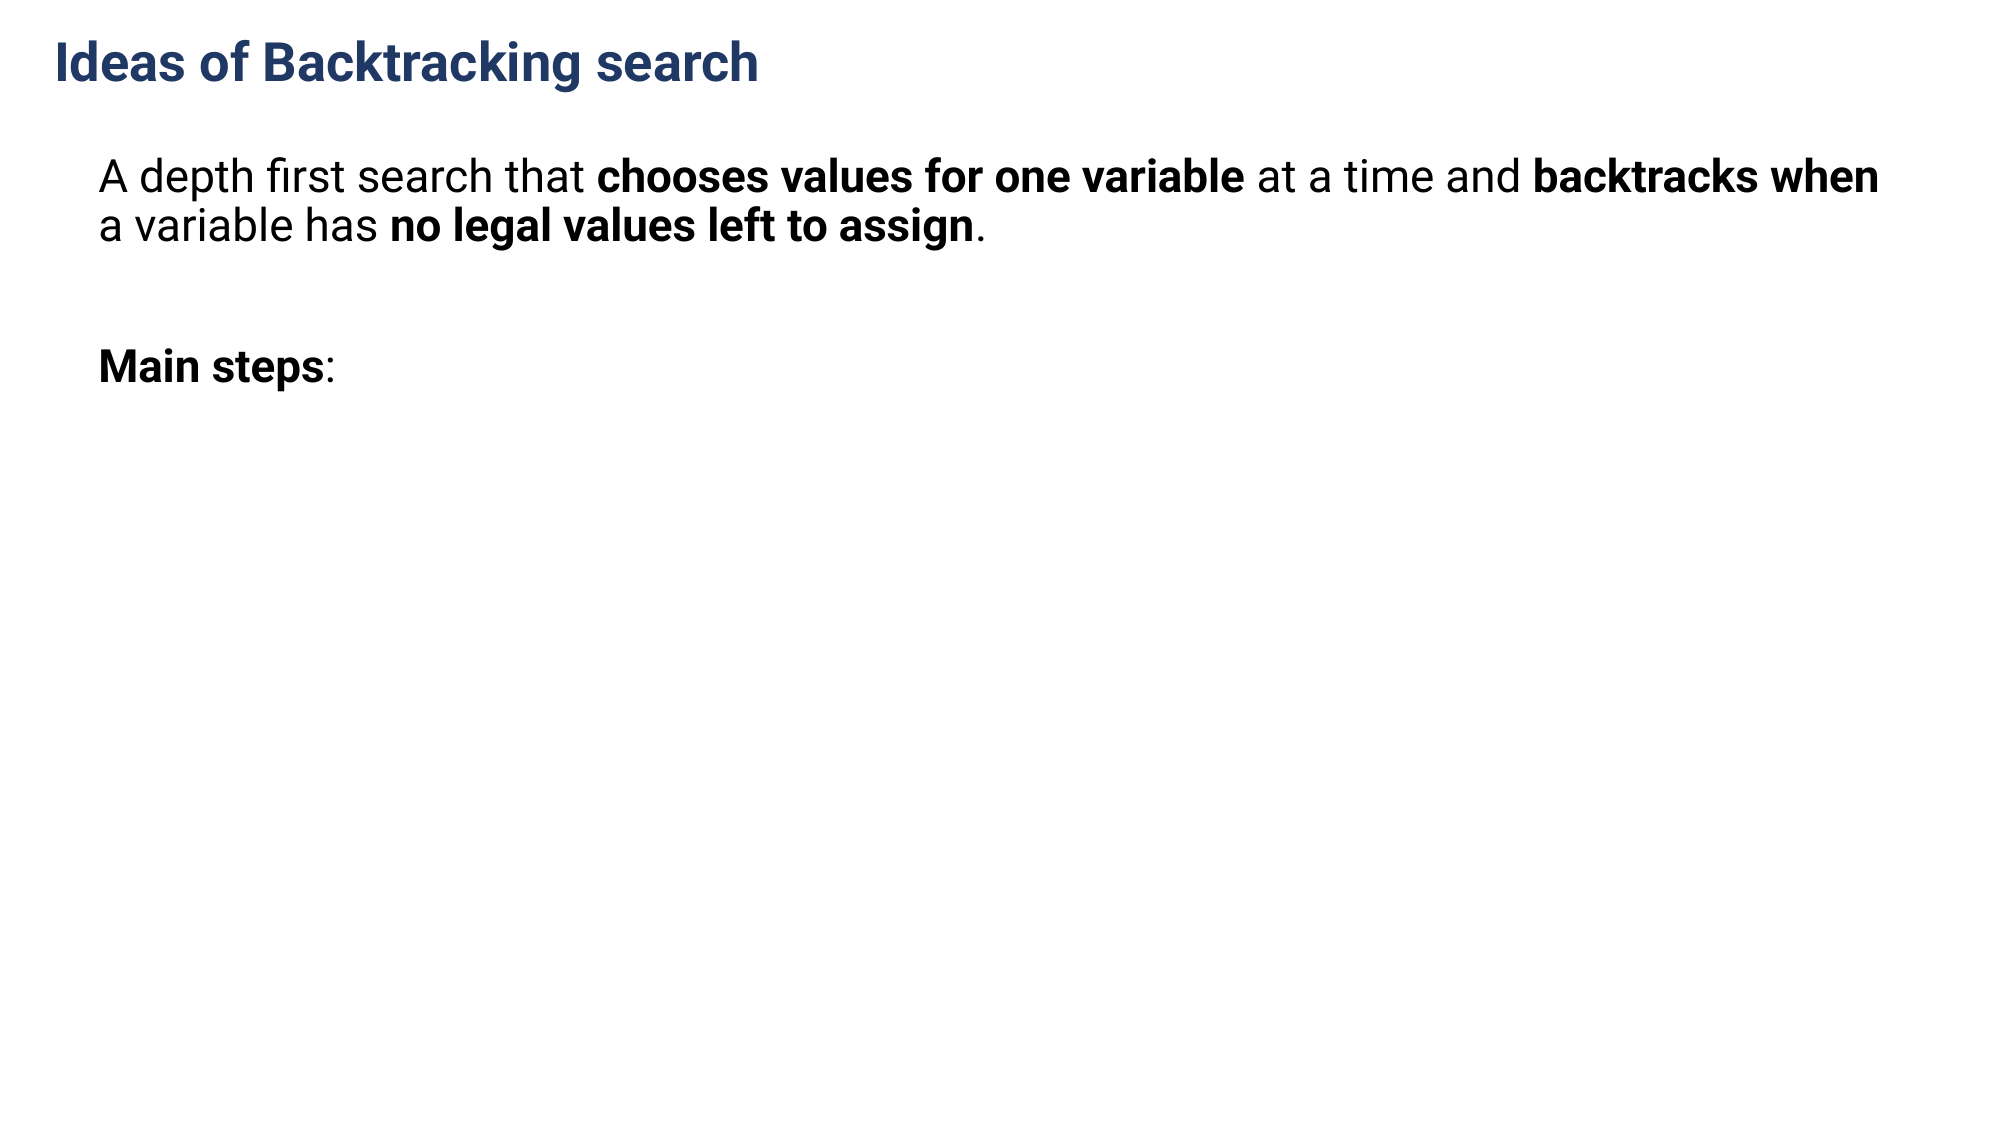

Ideas of Backtracking search
A depth first search that chooses values for one variable at a time and backtracks when a variable has no legal values left to assign.

Main steps: